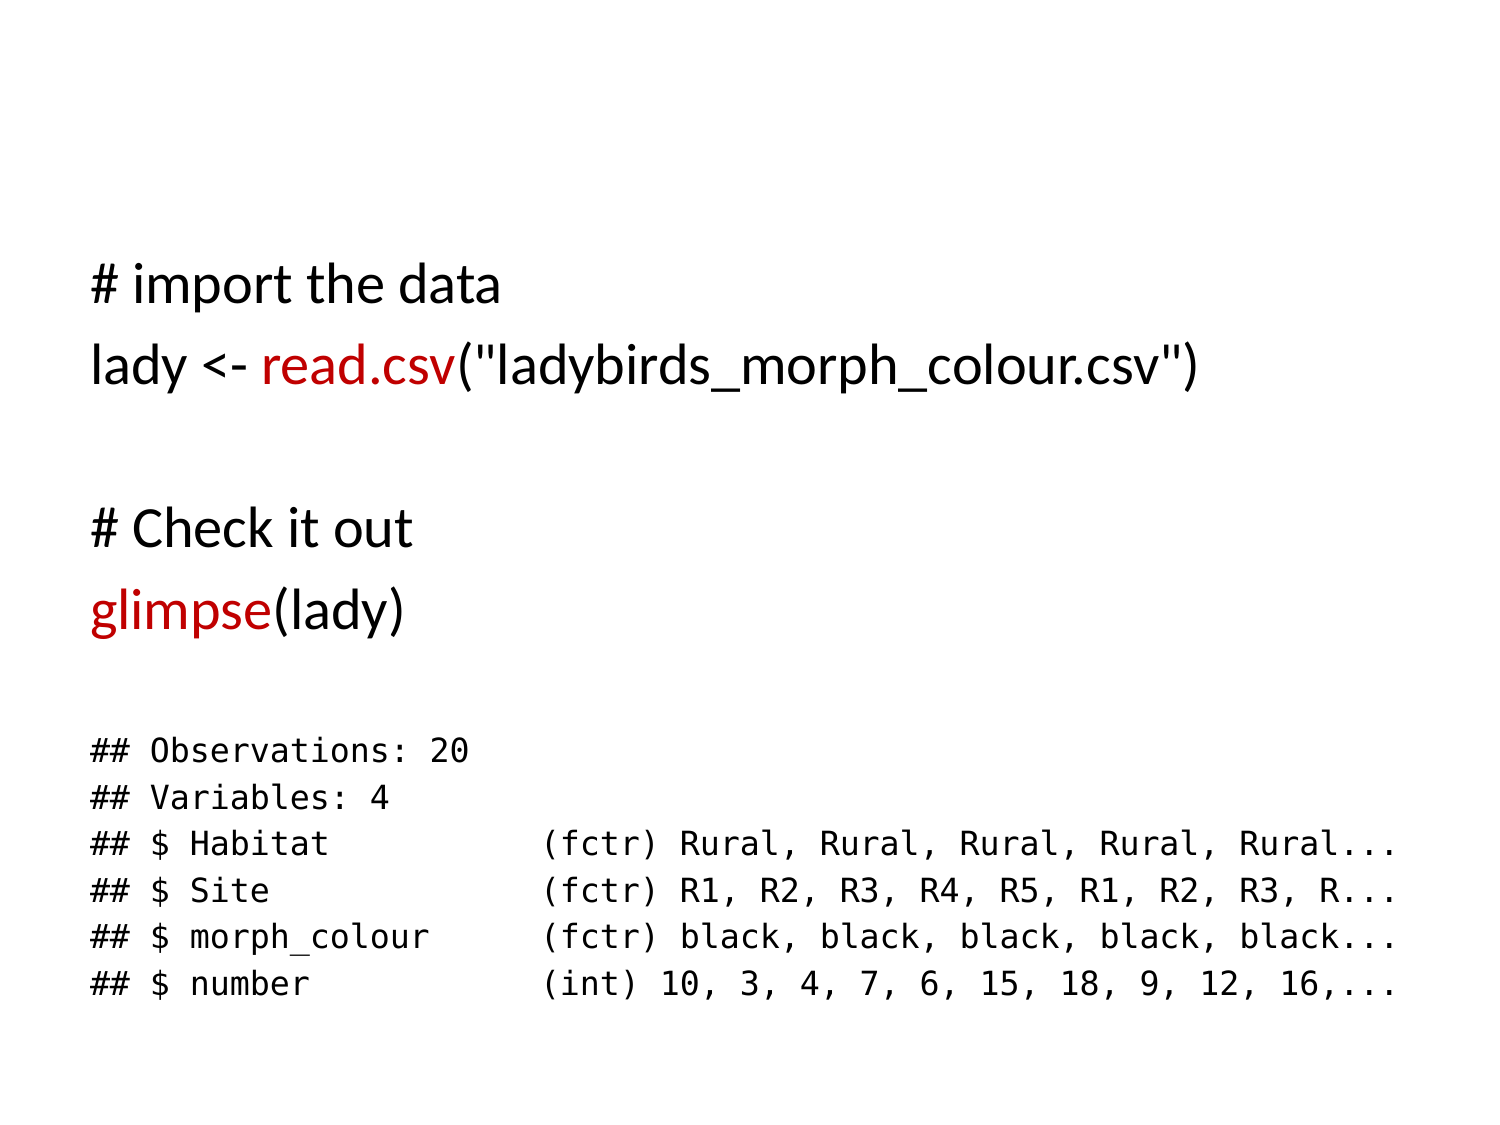

#
# import the data
lady <- read.csv("ladybirds_morph_colour.csv")

# Check it out
glimpse(lady)

## Observations: 20
## Variables: 4
## $ Habitat 		(fctr) Rural, Rural, Rural, Rural, Rural...
## $ Site 		(fctr) R1, R2, R3, R4, R5, R1, R2, R3, R...
## $ morph_colour	(fctr) black, black, black, black, black...
## $ number 		(int) 10, 3, 4, 7, 6, 15, 18, 9, 12, 16,...